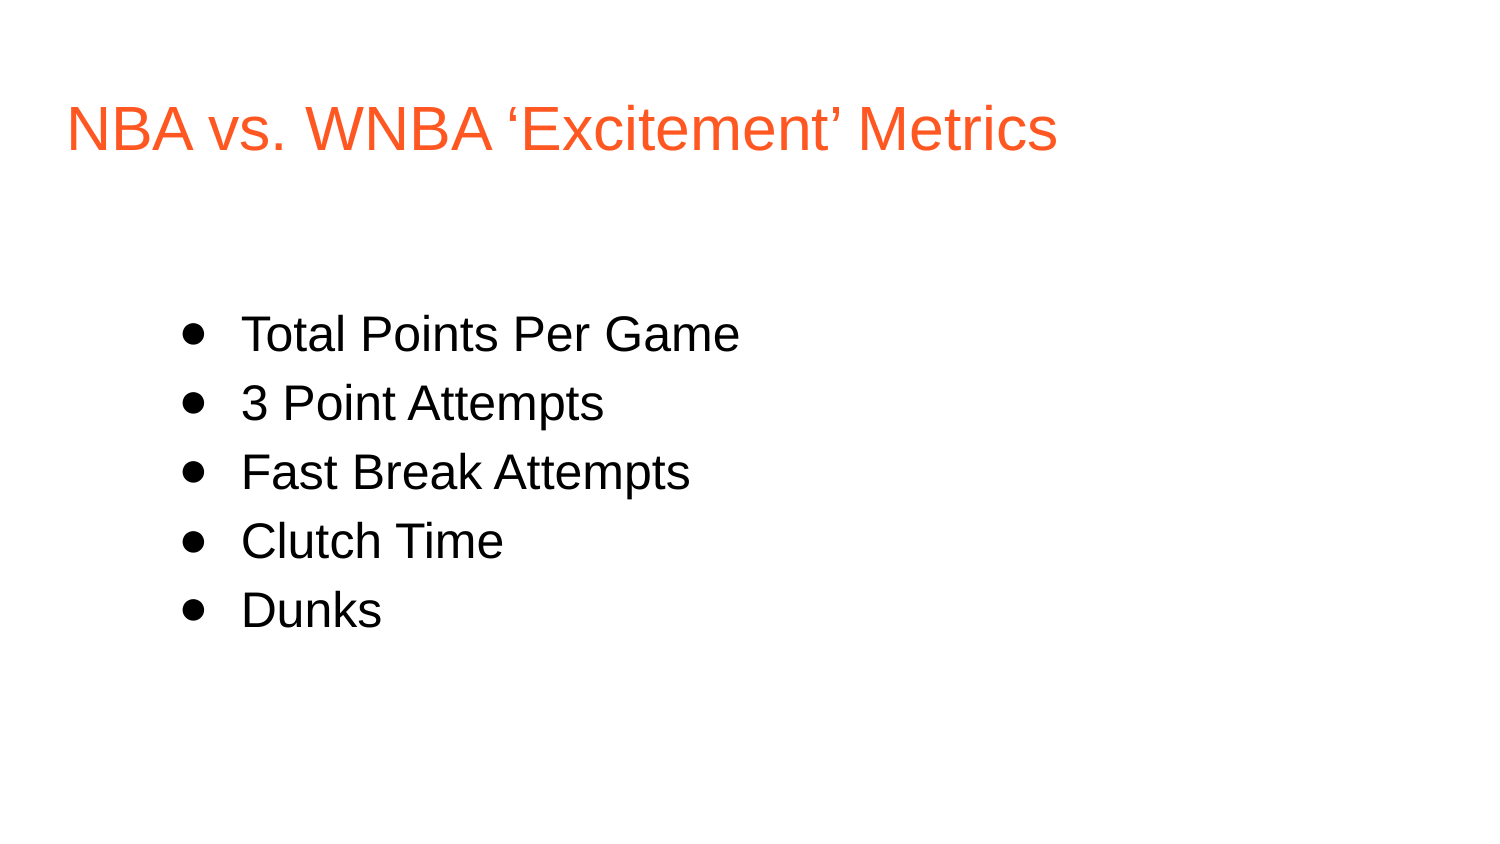

# NBA vs. WNBA ‘Excitement’ Metrics

Total Points Per Game
3 Point Attempts
Fast Break Attempts
Clutch Time
Dunks